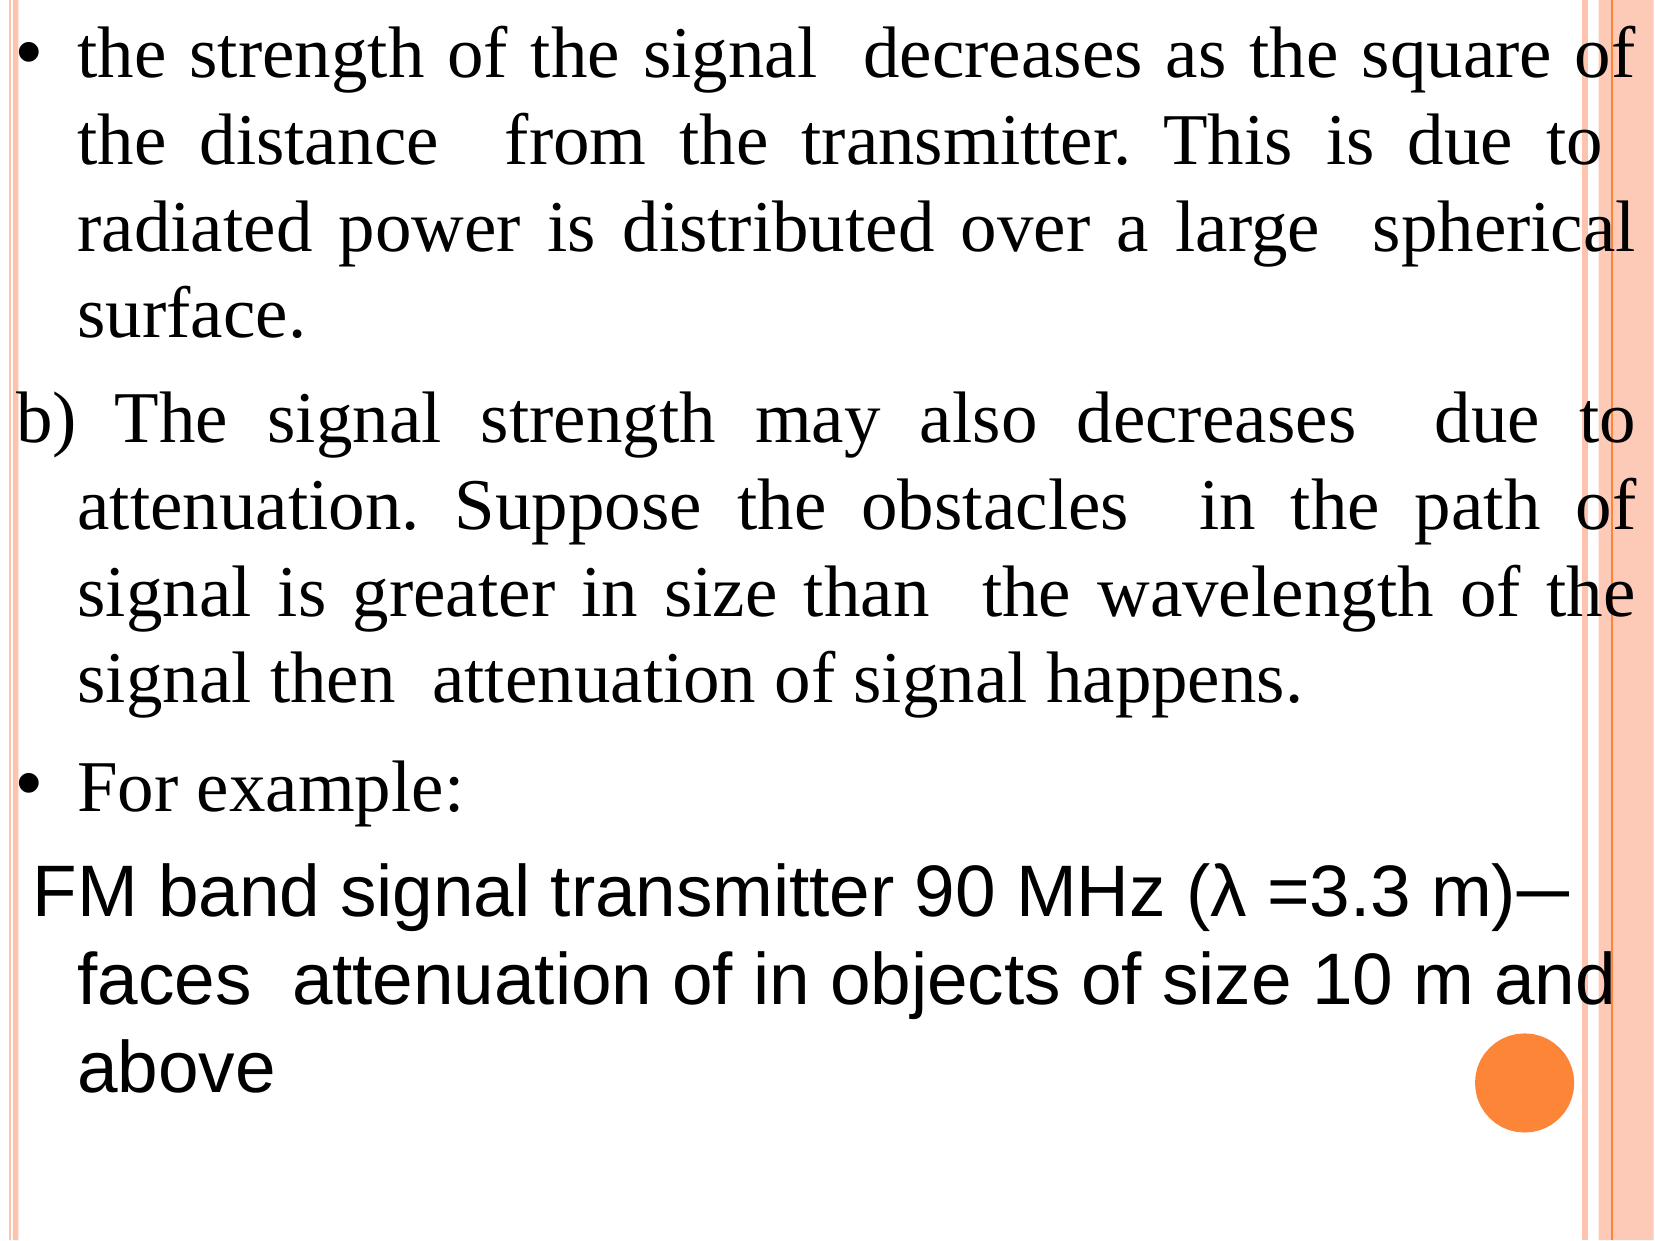

the strength of the signal  decreases as the square of the distance  from the transmitter. This is due to  radiated power is distributed over a large  spherical surface.
b) The signal strength may also decreases  due to attenuation. Suppose the obstacles  in the path of signal is greater in size than  the wavelength of the signal then  attenuation of signal happens.
For example:
FM band signal transmitter 90 MHz (λ =3.3 m)─ faces  attenuation of in objects of size 10 m and above